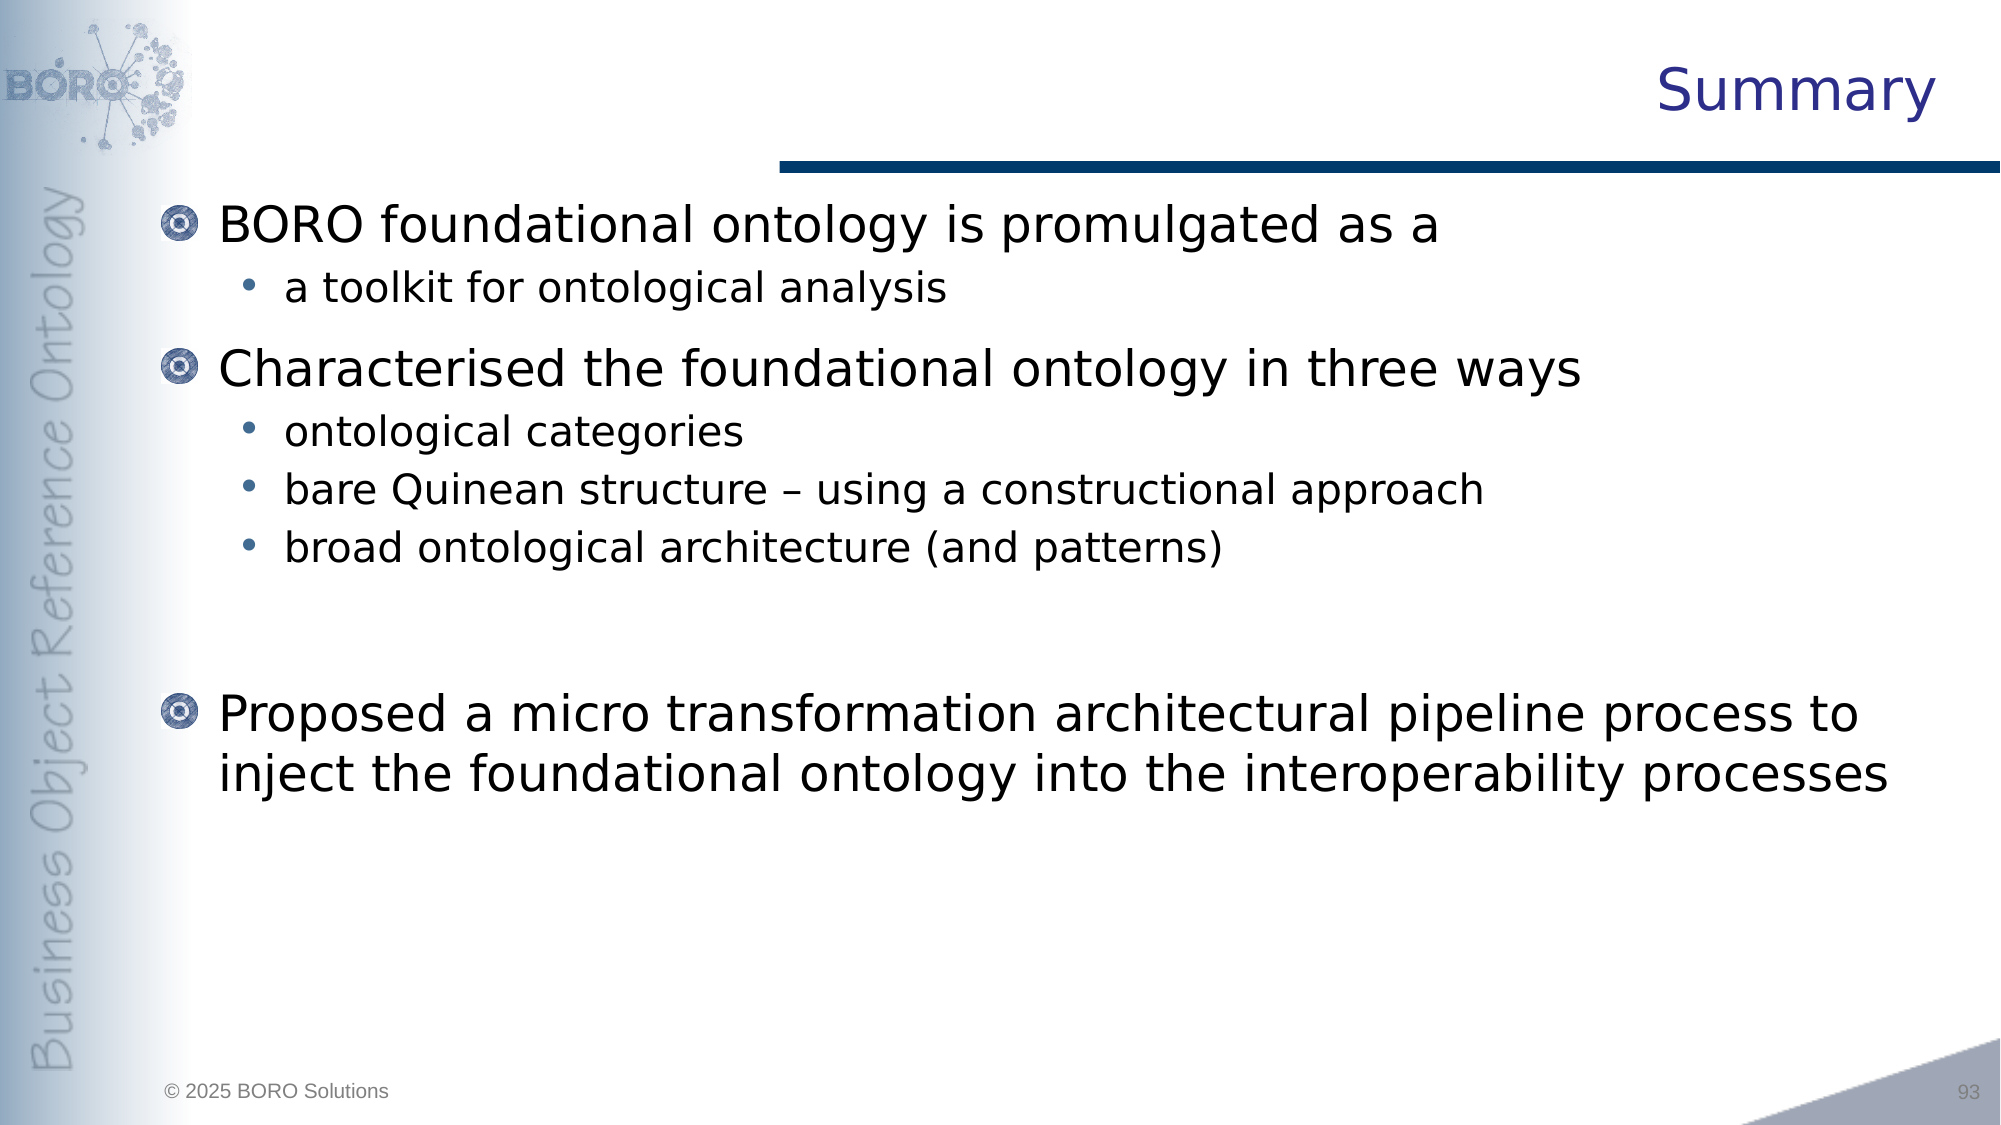

# Summary
BORO foundational ontology is promulgated as a
a toolkit for ontological analysis
Characterised the foundational ontology in three ways
ontological categories
bare Quinean structure – using a constructional approach
broad ontological architecture (and patterns)

Proposed a micro transformation architectural pipeline process to inject the foundational ontology into the interoperability processes

93